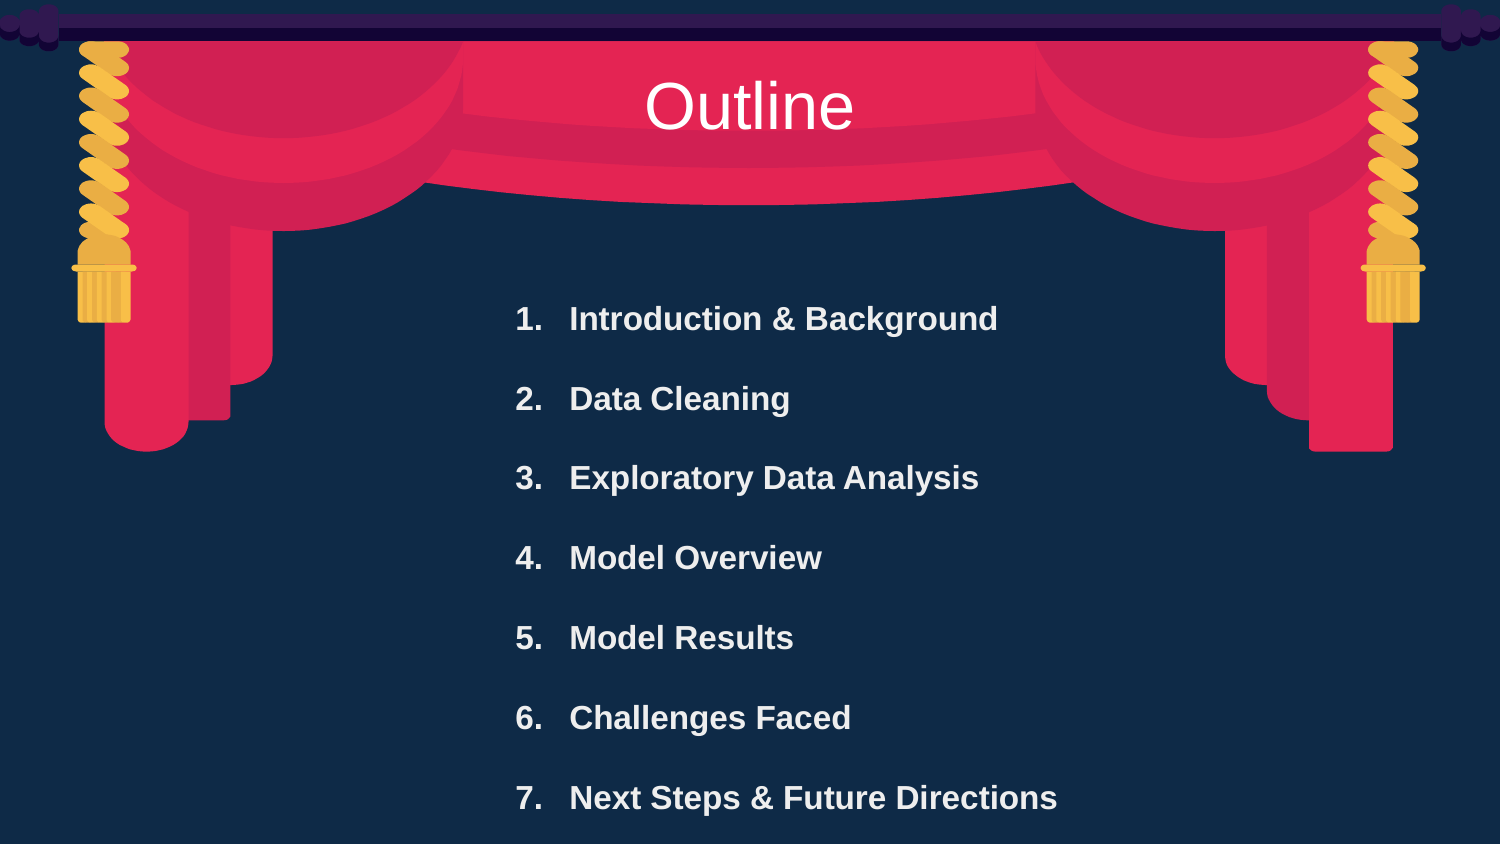

Outline
Introduction & Background
Data Cleaning
Exploratory Data Analysis
Model Overview
Model Results
Challenges Faced
Next Steps & Future Directions